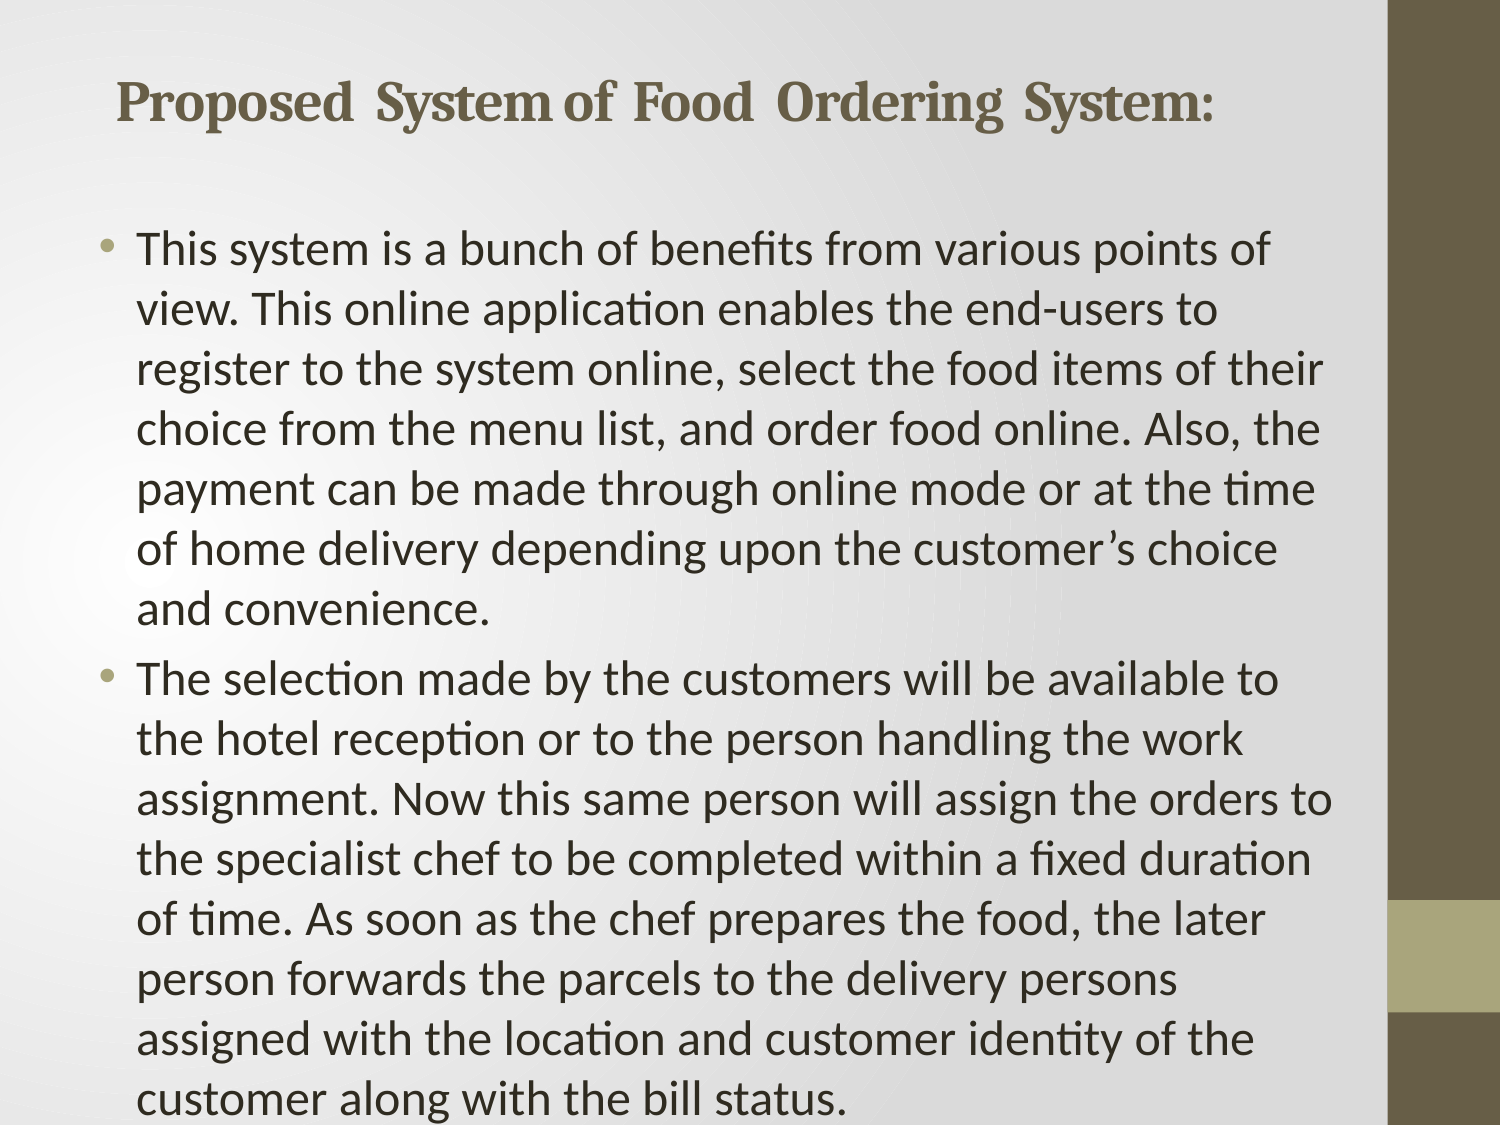

# Proposed  System of  Food  Ordering  System:
This system is a bunch of benefits from various points of view. This online application enables the end-users to register to the system online, select the food items of their choice from the menu list, and order food online. Also, the payment can be made through online mode or at the time of home delivery depending upon the customer’s choice and convenience.
The selection made by the customers will be available to the hotel reception or to the person handling the work assignment. Now this same person will assign the orders to the specialist chef to be completed within a fixed duration of time. As soon as the chef prepares the food, the later person forwards the parcels to the delivery persons assigned with the location and customer identity of the customer along with the bill status.